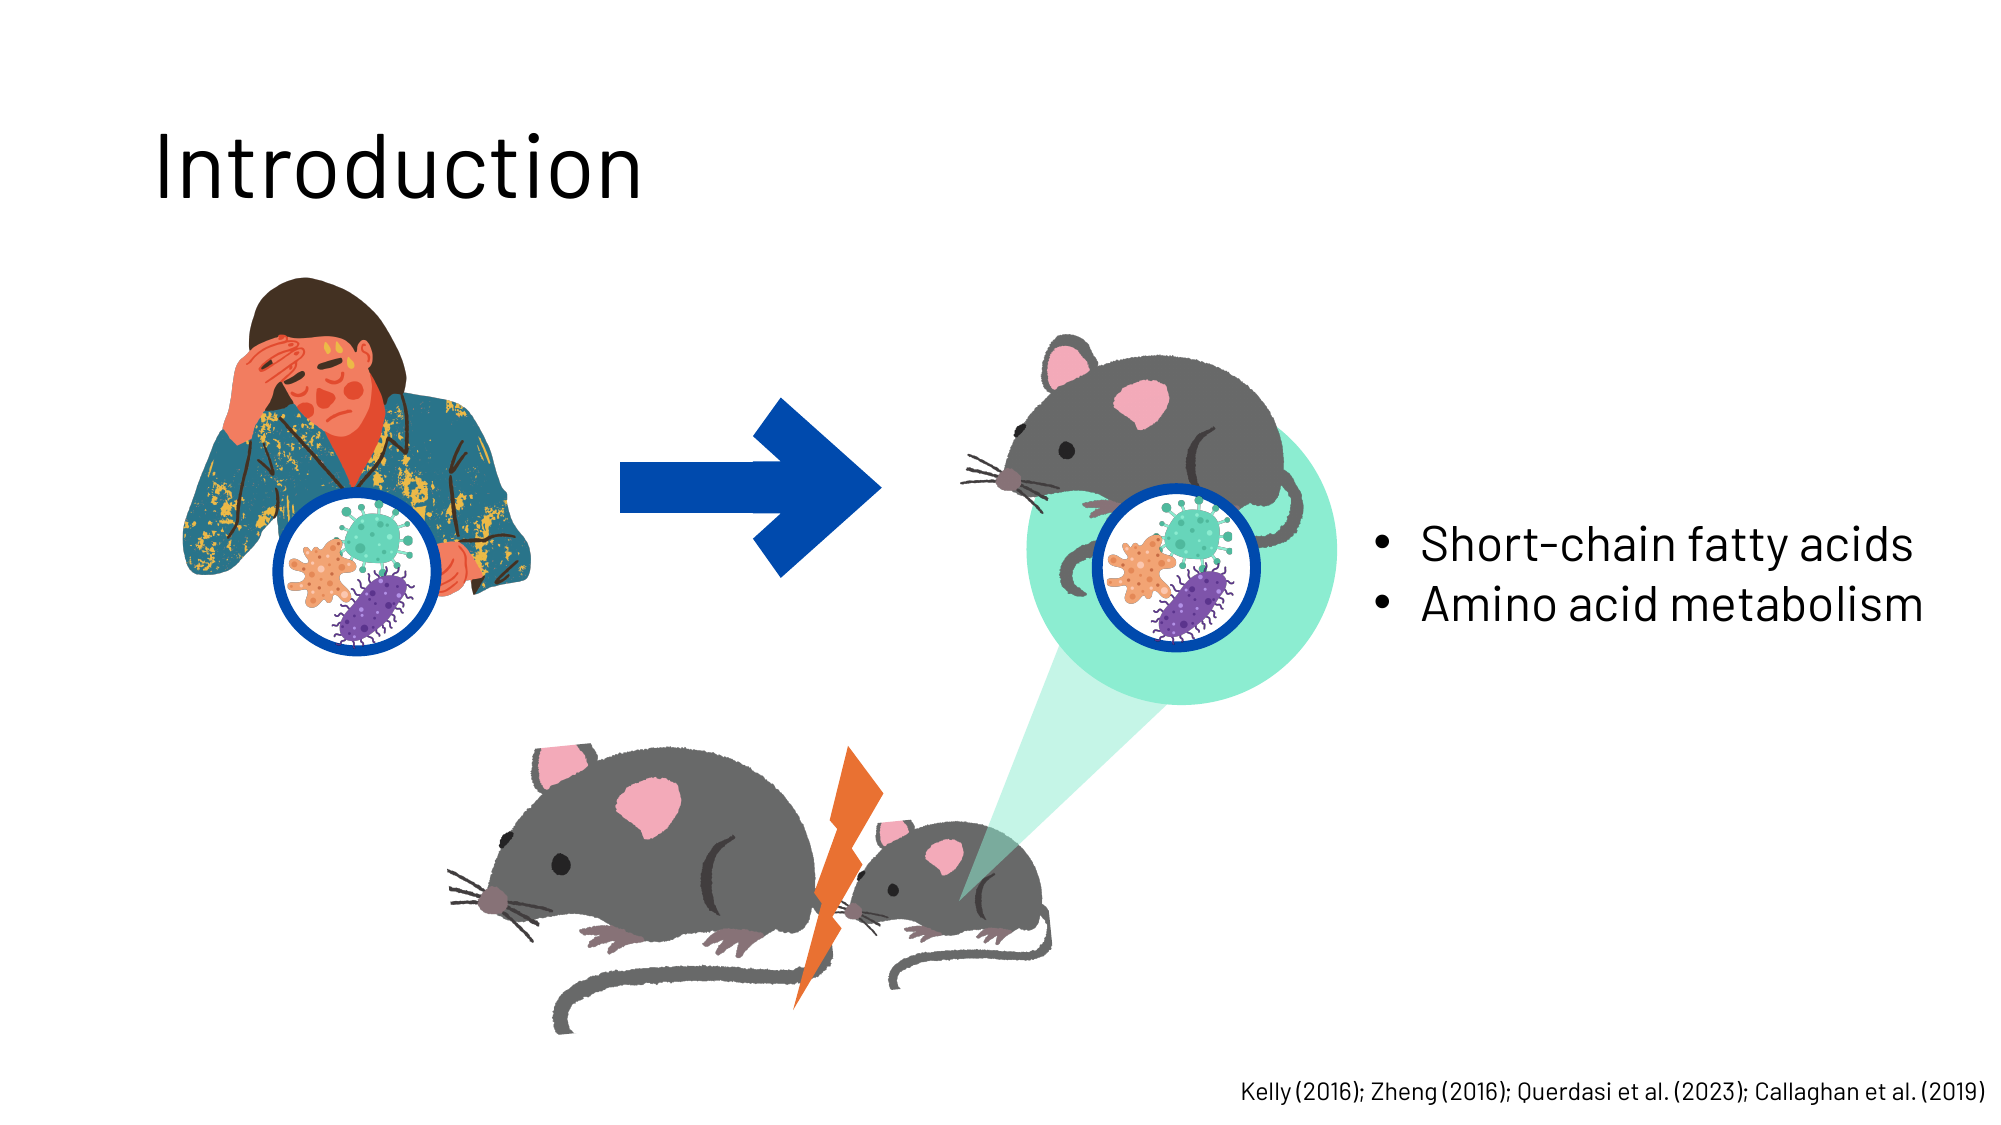

# Introduction

Short-chain fatty acids
Amino acid metabolism

Kelly (2016); Zheng (2016); Querdasi et al. (2023); Callaghan et al. (2019)